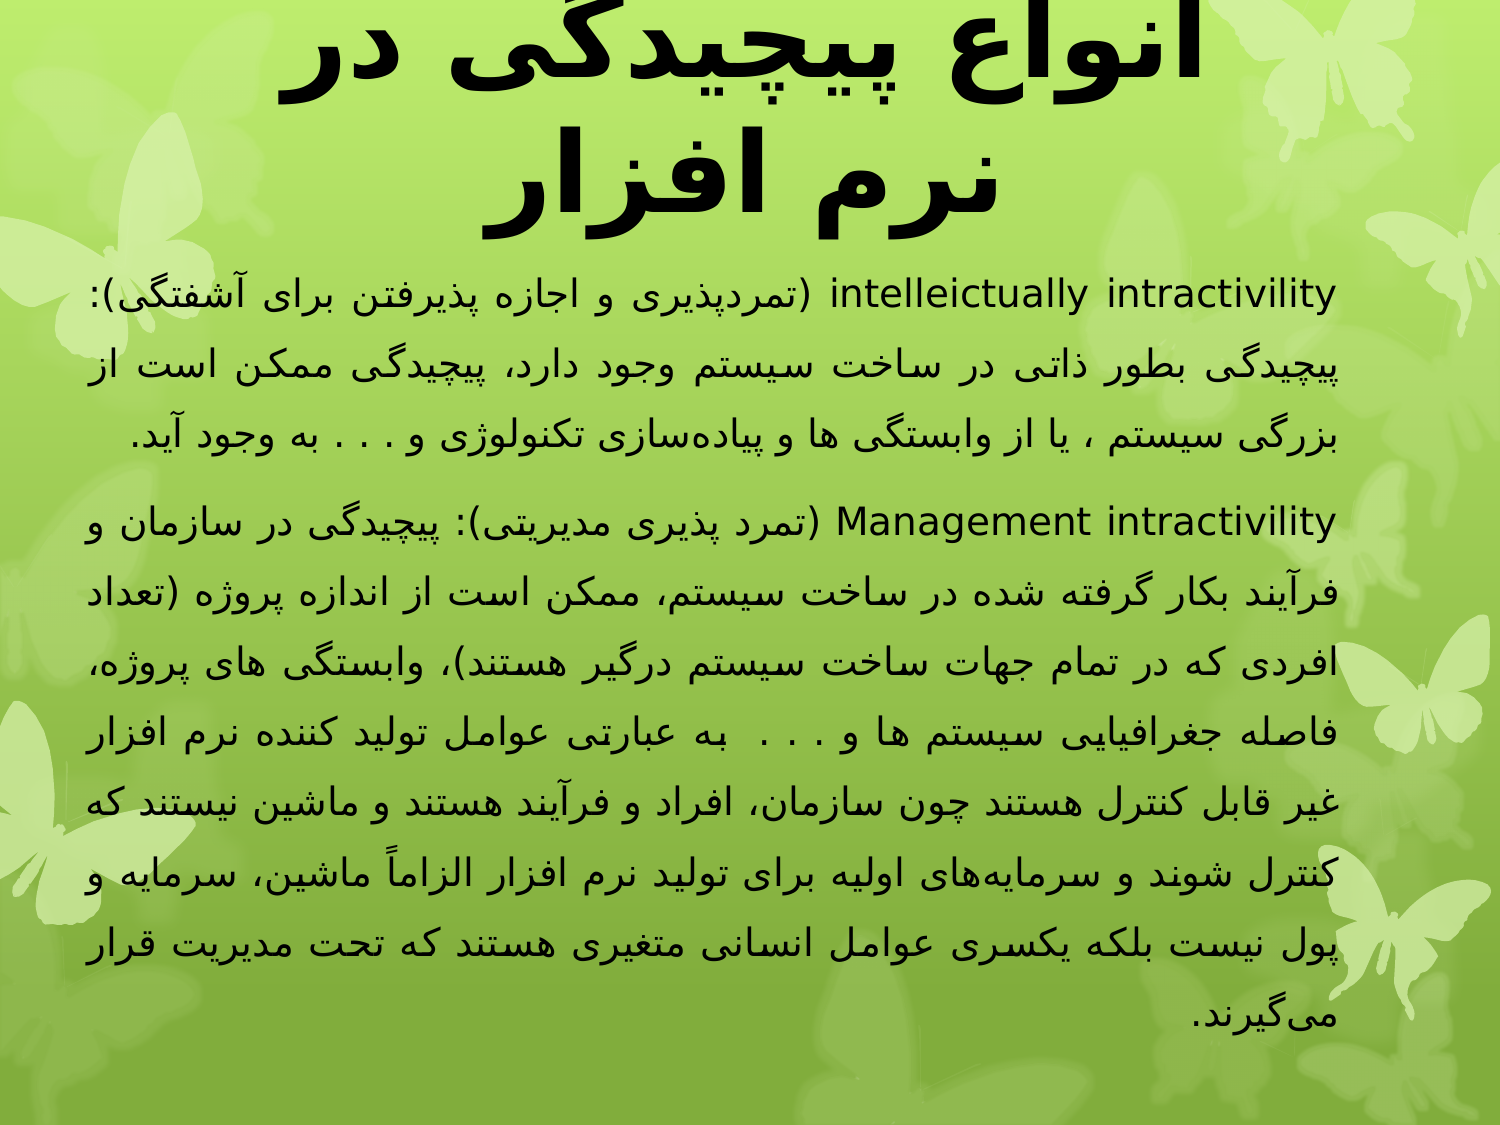

# انواع پیچیدگی در نرم افزار
intelleictually intractivility (تمردپذیری و اجازه پذیرفتن برای آشفتگی): پیچیدگی بطور ذاتی در ساخت سیستم وجود دارد، پیچیدگی ممکن است از بزرگی سیستم ، یا از وابستگی ها و پیاده‌سازی تکنولوژی و . . . به وجود آید.
Management intractivility (تمرد پذیری مدیریتی): پیچیدگی در سازمان و فرآیند بکار گرفته شده در ساخت سیستم، ممکن است از اندازه پروژه (تعداد افردی که در تمام جهات ساخت سیستم درگیر هستند)، وابستگی های پروژه، فاصله جغرافیایی سیستم ها و . . .  به عبارتی عوامل تولید کننده نرم افزار غیر قابل کنترل هستند چون سازمان، افراد و فرآیند هستند و ماشین نیستند که کنترل شوند و سرمایه‌های اولیه برای تولید نرم افزار الزاماً ماشین، سرمایه و پول نیست بلکه یکسری عوامل انسانی متغیری هستند که تحت مدیریت قرار می‌گیرند.